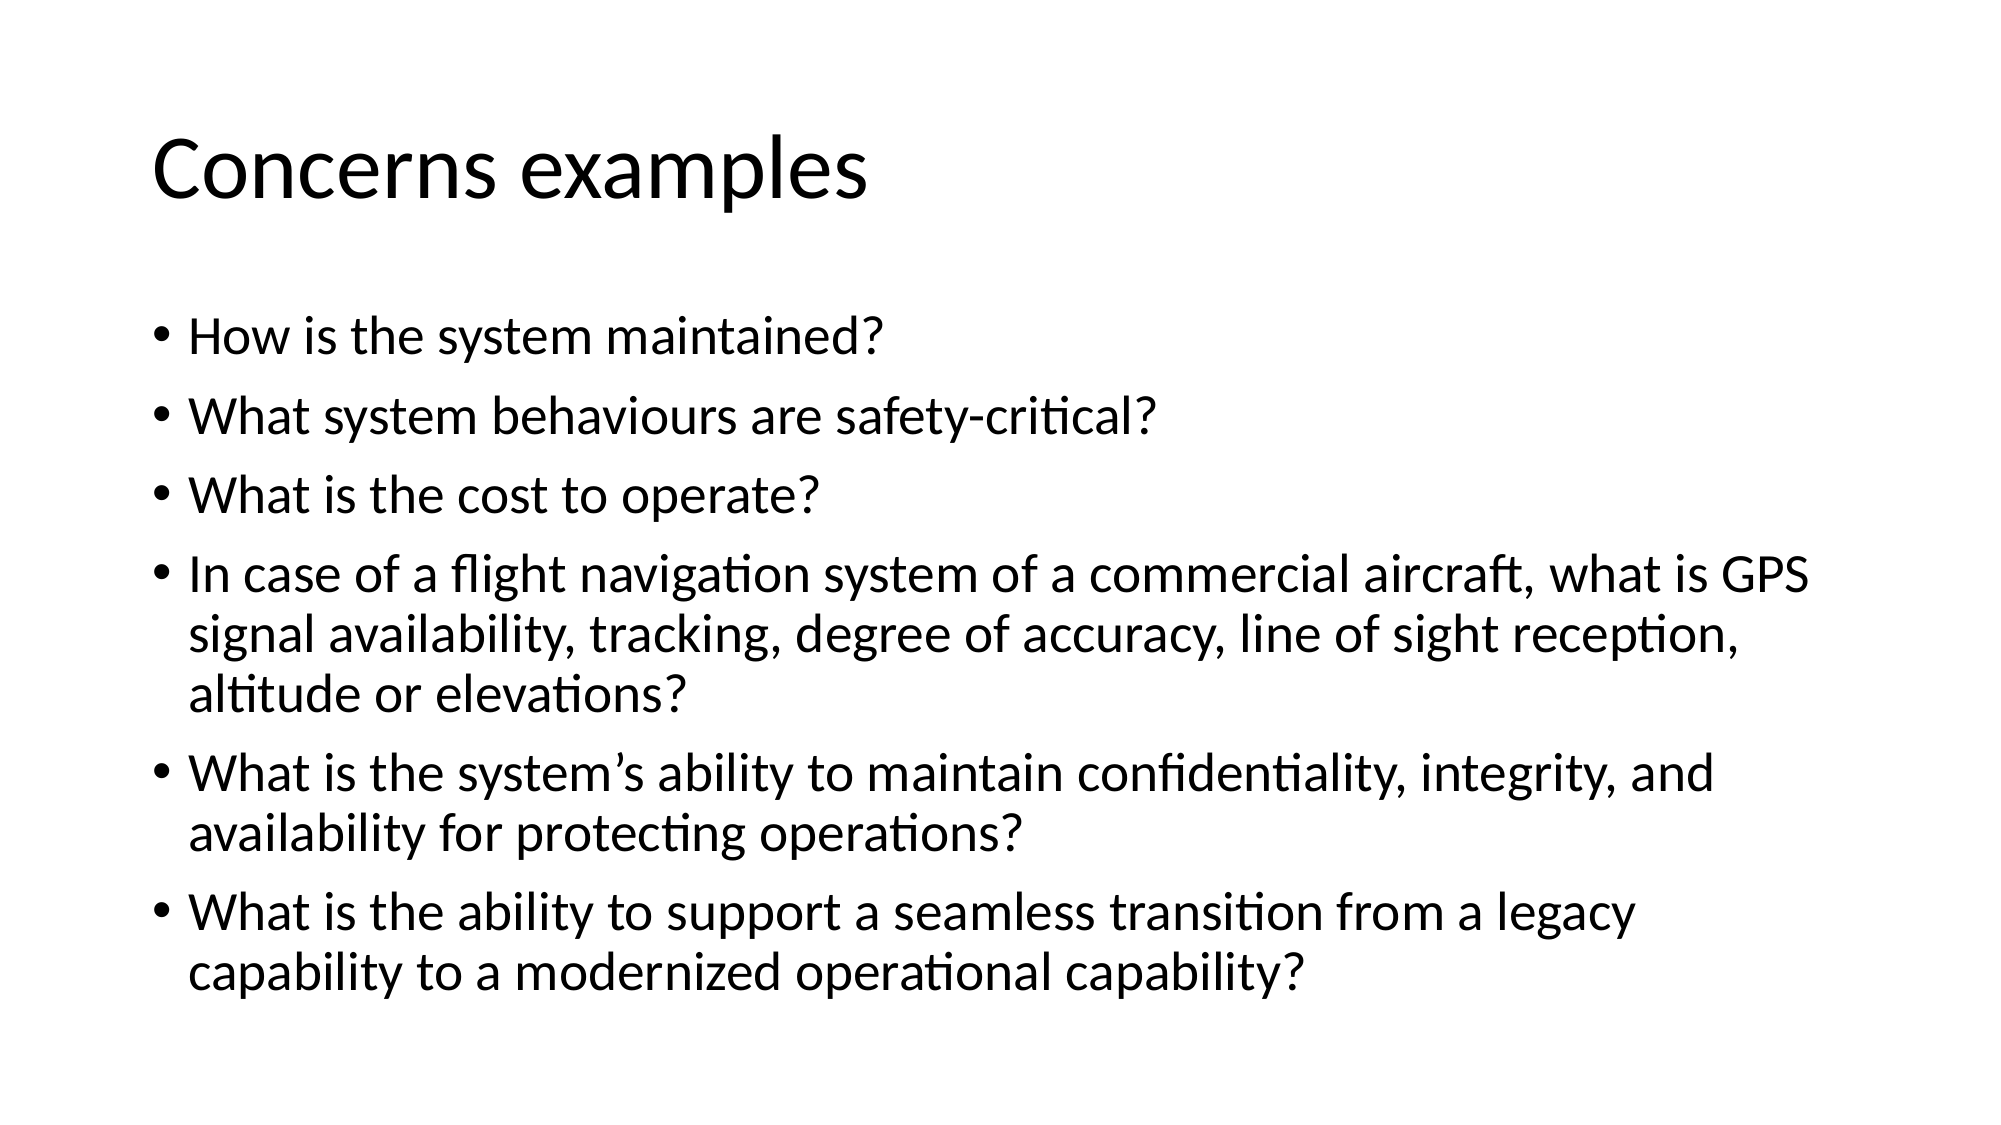

# Concerns examples
How is the system maintained?
What system behaviours are safety-critical?
What is the cost to operate?
In case of a flight navigation system of a commercial aircraft, what is GPS signal availability, tracking, degree of accuracy, line of sight reception, altitude or elevations?
What is the system’s ability to maintain confidentiality, integrity, and availability for protecting operations?
What is the ability to support a seamless transition from a legacy capability to a modernized operational capability?